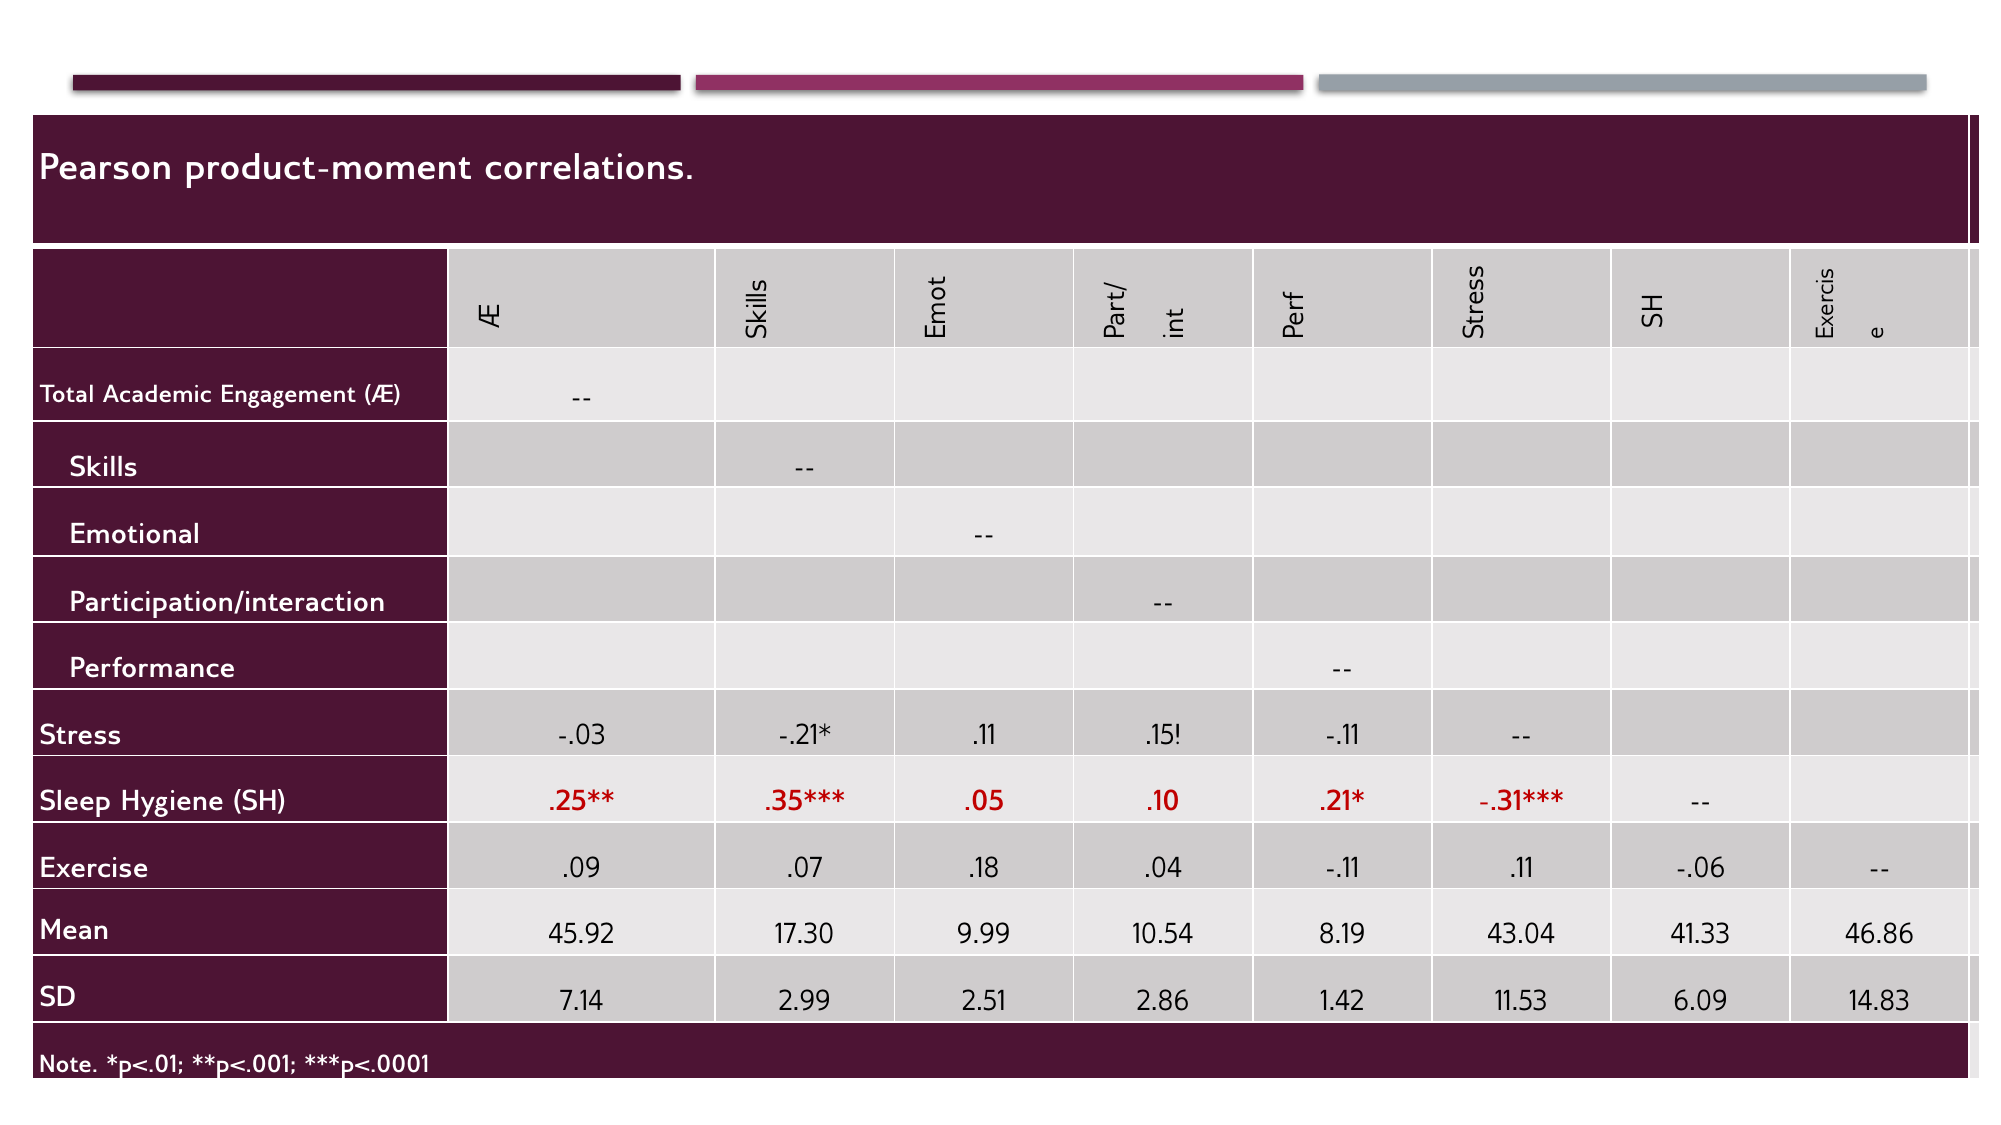

| Pearson product-moment correlations. |  |  |  |  |  |  |  |  |  |
| --- | --- | --- | --- | --- | --- | --- | --- | --- | --- |
|  | AE | Skills | Emot | Part/int | Perf | Stress | SH | Exercise |  |
| Total Academic Engagement (AE) | -- |  |  |  |  |  |  |  |  |
| Skills |  | -- |  |  |  |  |  |  |  |
| Emotional |  |  | -- |  |  |  |  |  |  |
| Participation/interaction |  |  |  | -- |  |  |  |  |  |
| Performance |  |  |  |  | -- |  |  |  |  |
| Stress | -.03 | -.21\* | .11 | .15! | -.11 | -- |  |  |  |
| Sleep Hygiene (SH) | .25\*\* | .35\*\*\* | .05 | .10 | .21\* | -.31\*\*\* | -- |  |  |
| Exercise | .09 | .07 | .18 | .04 | -.11 | .11 | -.06 | -- |  |
| Mean | 45.92 | 17.30 | 9.99 | 10.54 | 8.19 | 43.04 | 41.33 | 46.86 |  |
| SD | 7.14 | 2.99 | 2.51 | 2.86 | 1.42 | 11.53 | 6.09 | 14.83 |  |
| Note. \*p<.01; \*\*p<.001; \*\*\*p<.0001 |  |  |  |  |  |  |  |  |  |